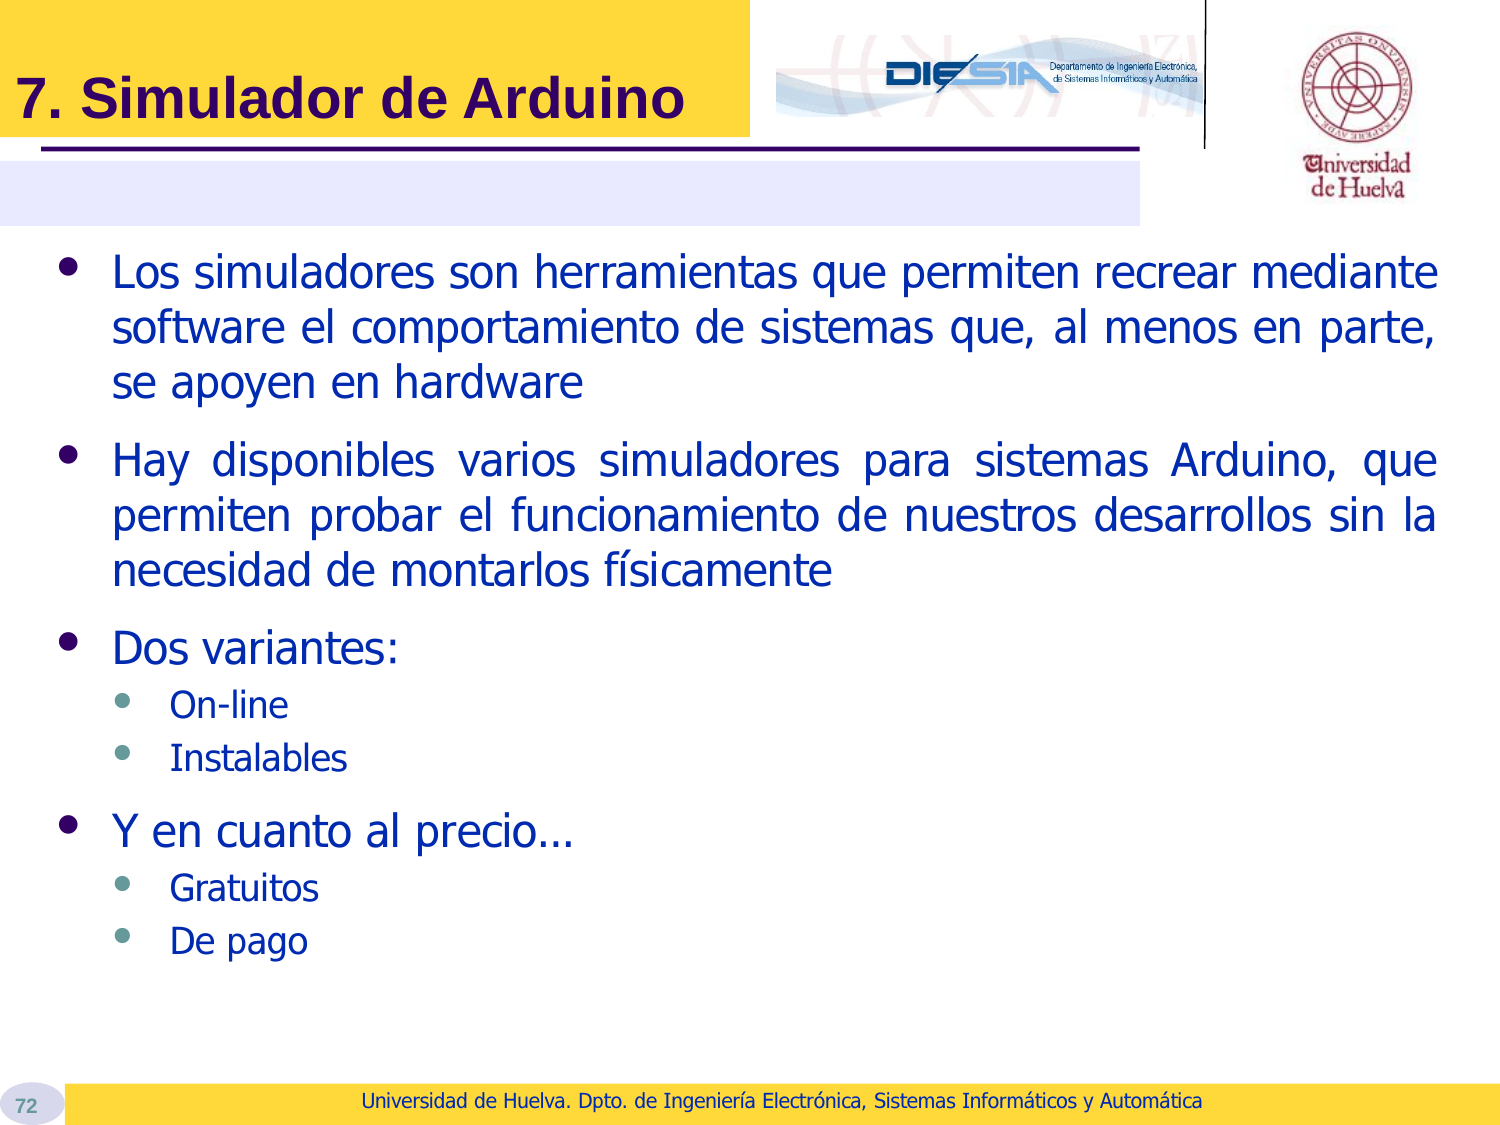

# 7. Simulador de Arduino
Los simuladores son herramientas que permiten recrear mediante software el comportamiento de sistemas que, al menos en parte, se apoyen en hardware
Hay disponibles varios simuladores para sistemas Arduino, que permiten probar el funcionamiento de nuestros desarrollos sin la necesidad de montarlos físicamente
Dos variantes:
On-line
Instalables
Y en cuanto al precio…
Gratuitos
De pago